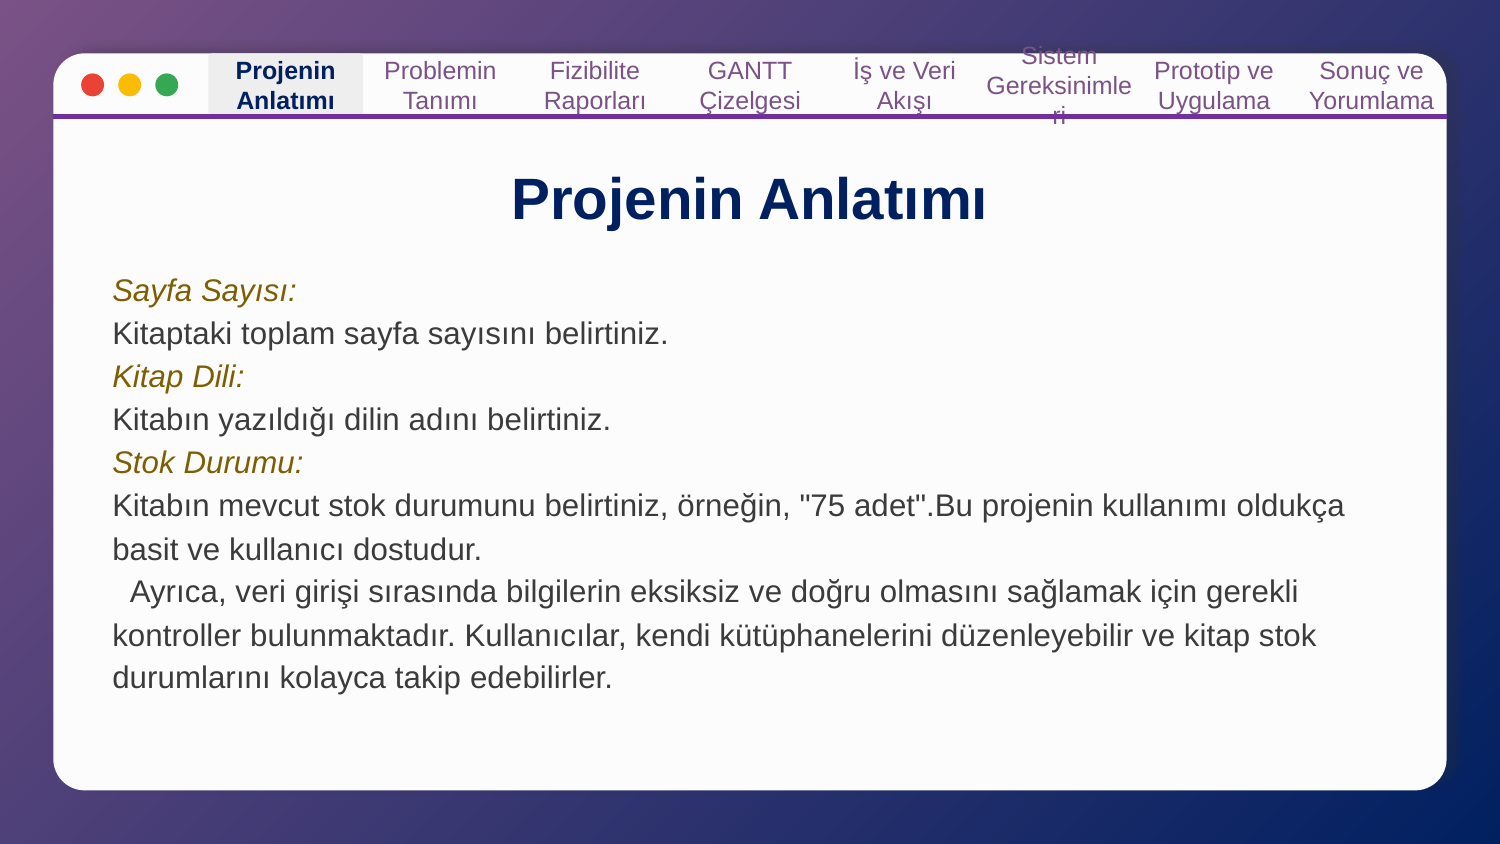

Projenin Anlatımı
Problemin Tanımı
Fizibilite Raporları
GANTT Çizelgesi
İş ve Veri
Akışı
Sistem Gereksinimleri
Prototip ve Uygulama
Sonuç ve Yorumlama

# Projenin Anlatımı
Sayfa Sayısı:
Kitaptaki toplam sayfa sayısını belirtiniz.
Kitap Dili:
Kitabın yazıldığı dilin adını belirtiniz.
Stok Durumu:
Kitabın mevcut stok durumunu belirtiniz, örneğin, "75 adet".Bu projenin kullanımı oldukça basit ve kullanıcı dostudur.
  Ayrıca, veri girişi sırasında bilgilerin eksiksiz ve doğru olmasını sağlamak için gerekli kontroller bulunmaktadır. Kullanıcılar, kendi kütüphanelerini düzenleyebilir ve kitap stok durumlarını kolayca takip edebilirler.